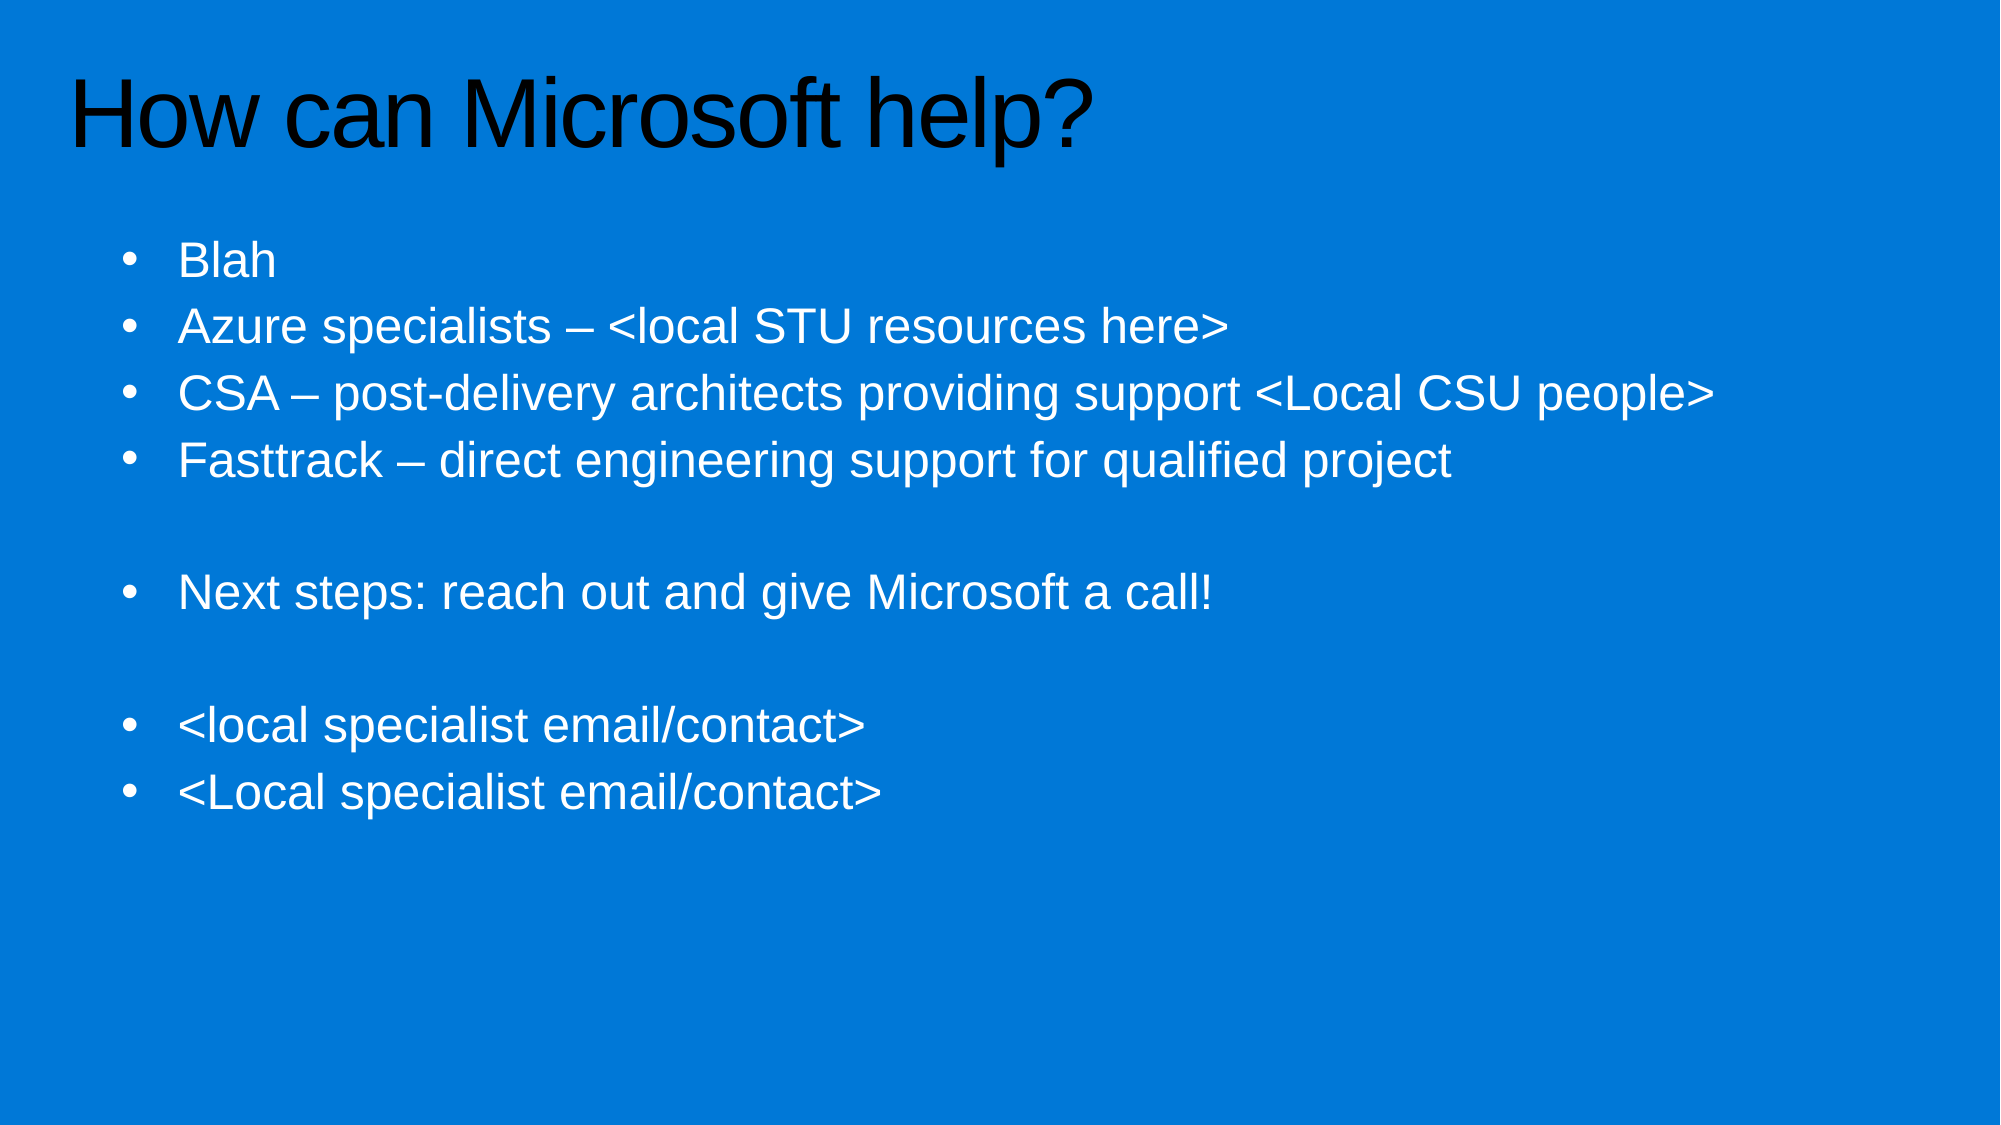

# How can Microsoft help?
Blah
Azure specialists – <local STU resources here>
CSA – post-delivery architects providing support <Local CSU people>
Fasttrack – direct engineering support for qualified project

Next steps: reach out and give Microsoft a call!

<local specialist email/contact>
<Local specialist email/contact>